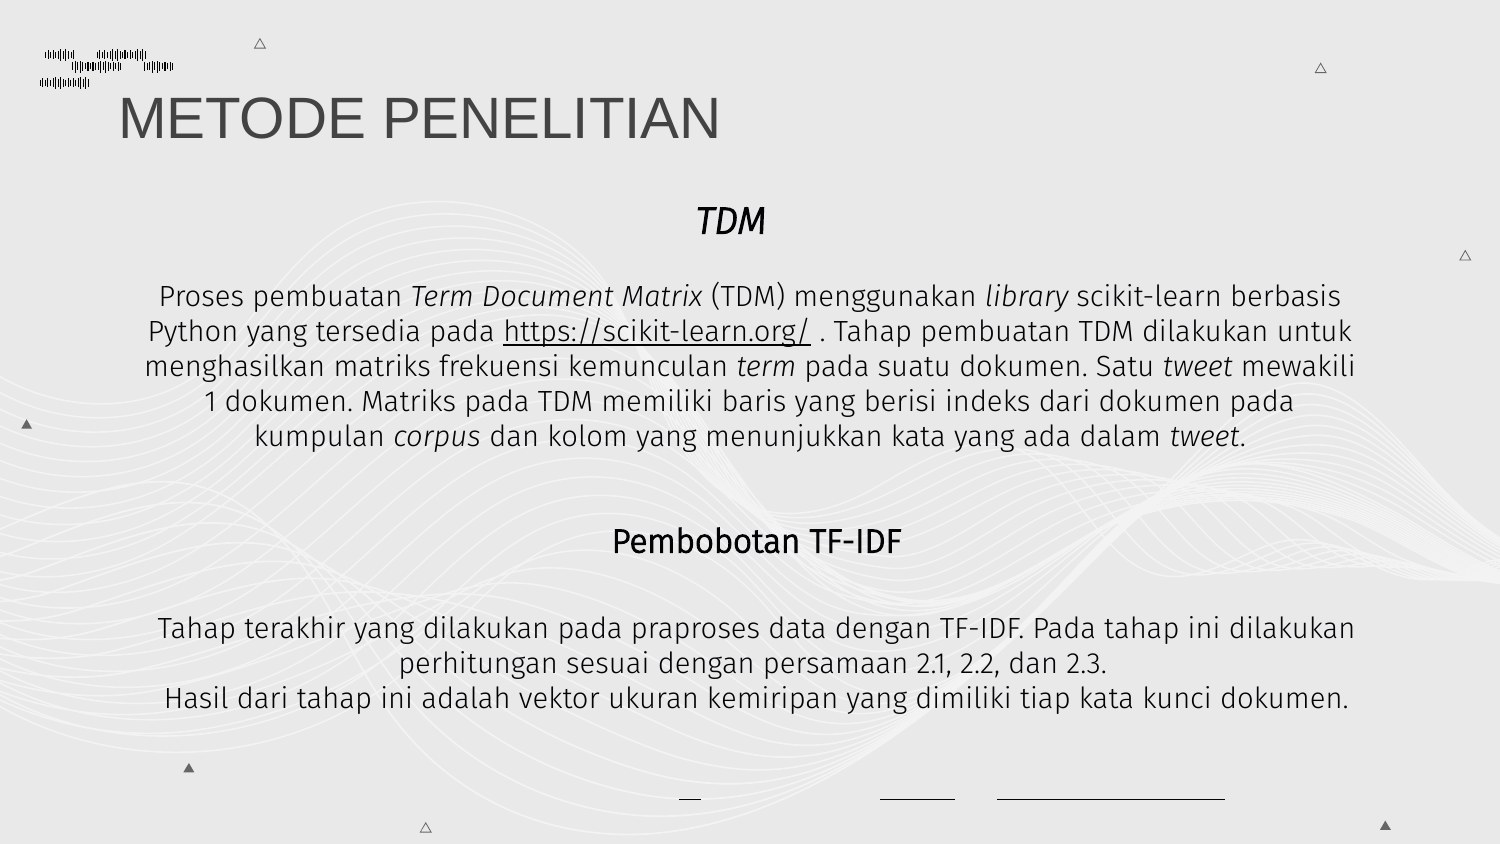

# METODE PENELITIAN
TDM
Proses pembuatan Term Document Matrix (TDM) menggunakan library scikit-learn berbasis Python yang tersedia pada https://scikit-learn.org/ . Tahap pembuatan TDM dilakukan untuk menghasilkan matriks frekuensi kemunculan term pada suatu dokumen. Satu tweet mewakili 1 dokumen. Matriks pada TDM memiliki baris yang berisi indeks dari dokumen pada kumpulan corpus dan kolom yang menunjukkan kata yang ada dalam tweet.
Pembobotan TF-IDF
Tahap terakhir yang dilakukan pada praproses data dengan TF-IDF. Pada tahap ini dilakukan perhitungan sesuai dengan persamaan 2.1, 2.2, dan 2.3.
Hasil dari tahap ini adalah vektor ukuran kemiripan yang dimiliki tiap kata kunci dokumen.